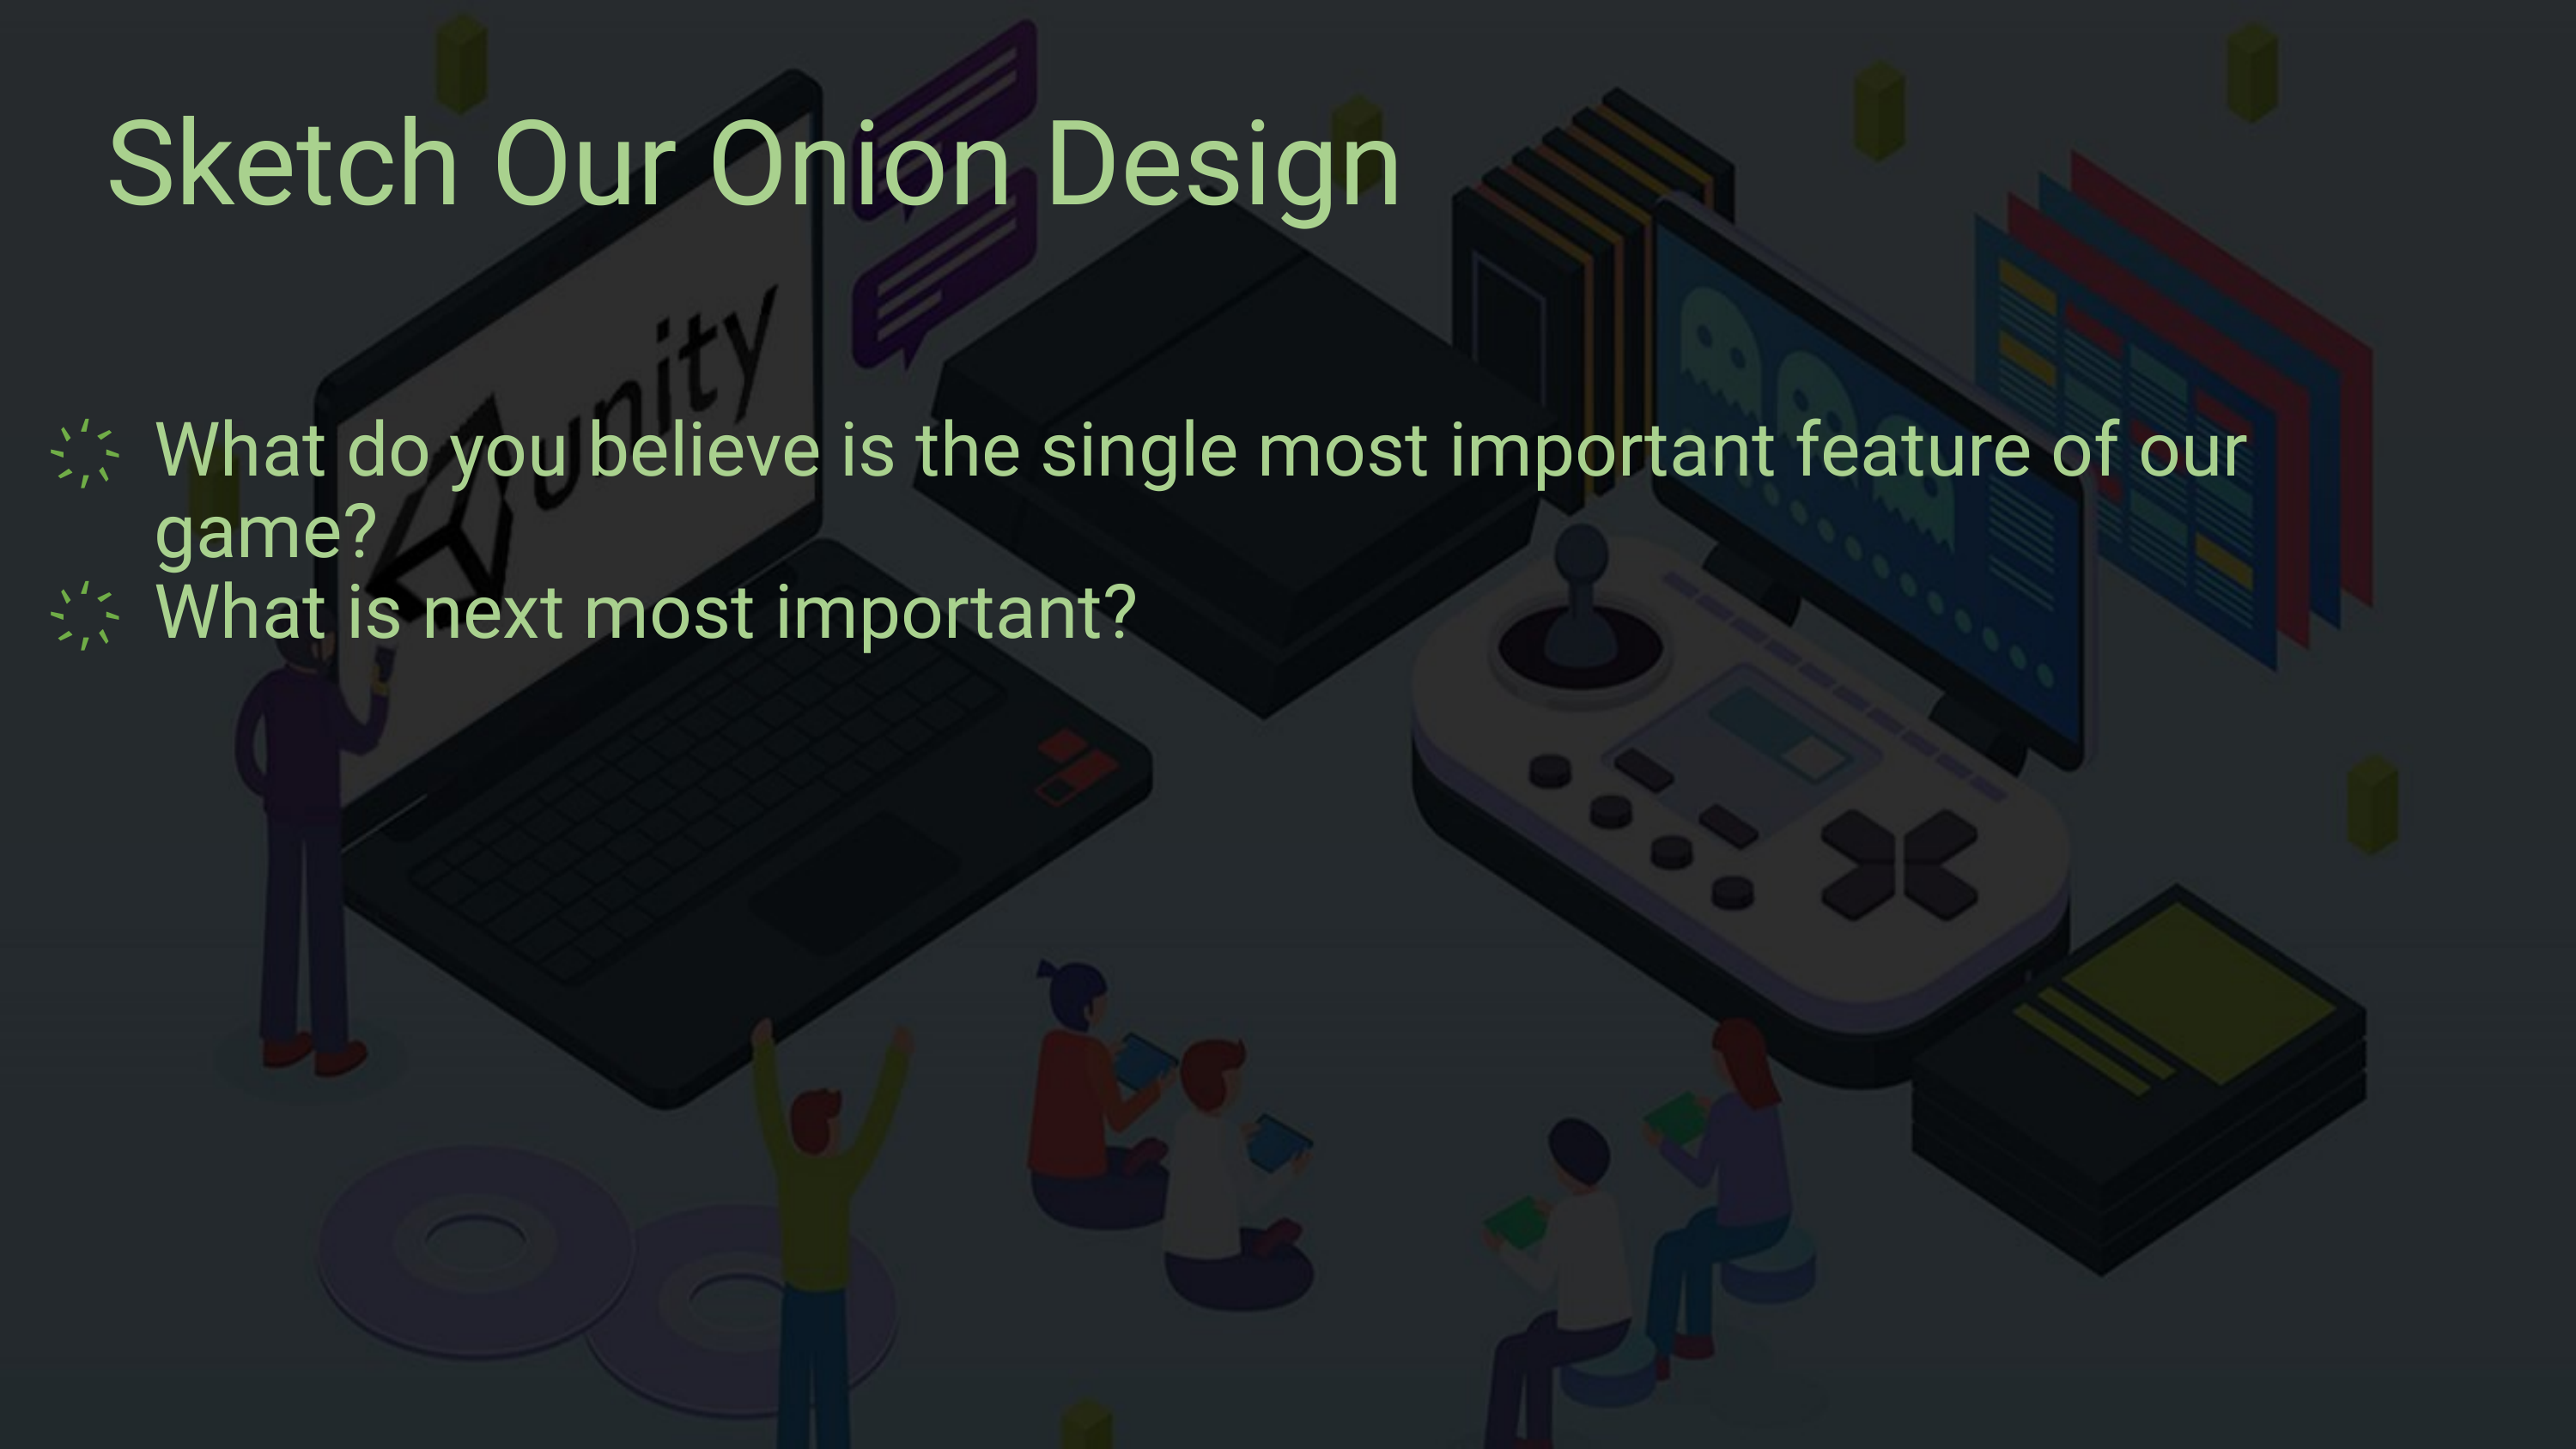

# Sketch Our Onion Design
What do you believe is the single most important feature of our game?
What is next most important?